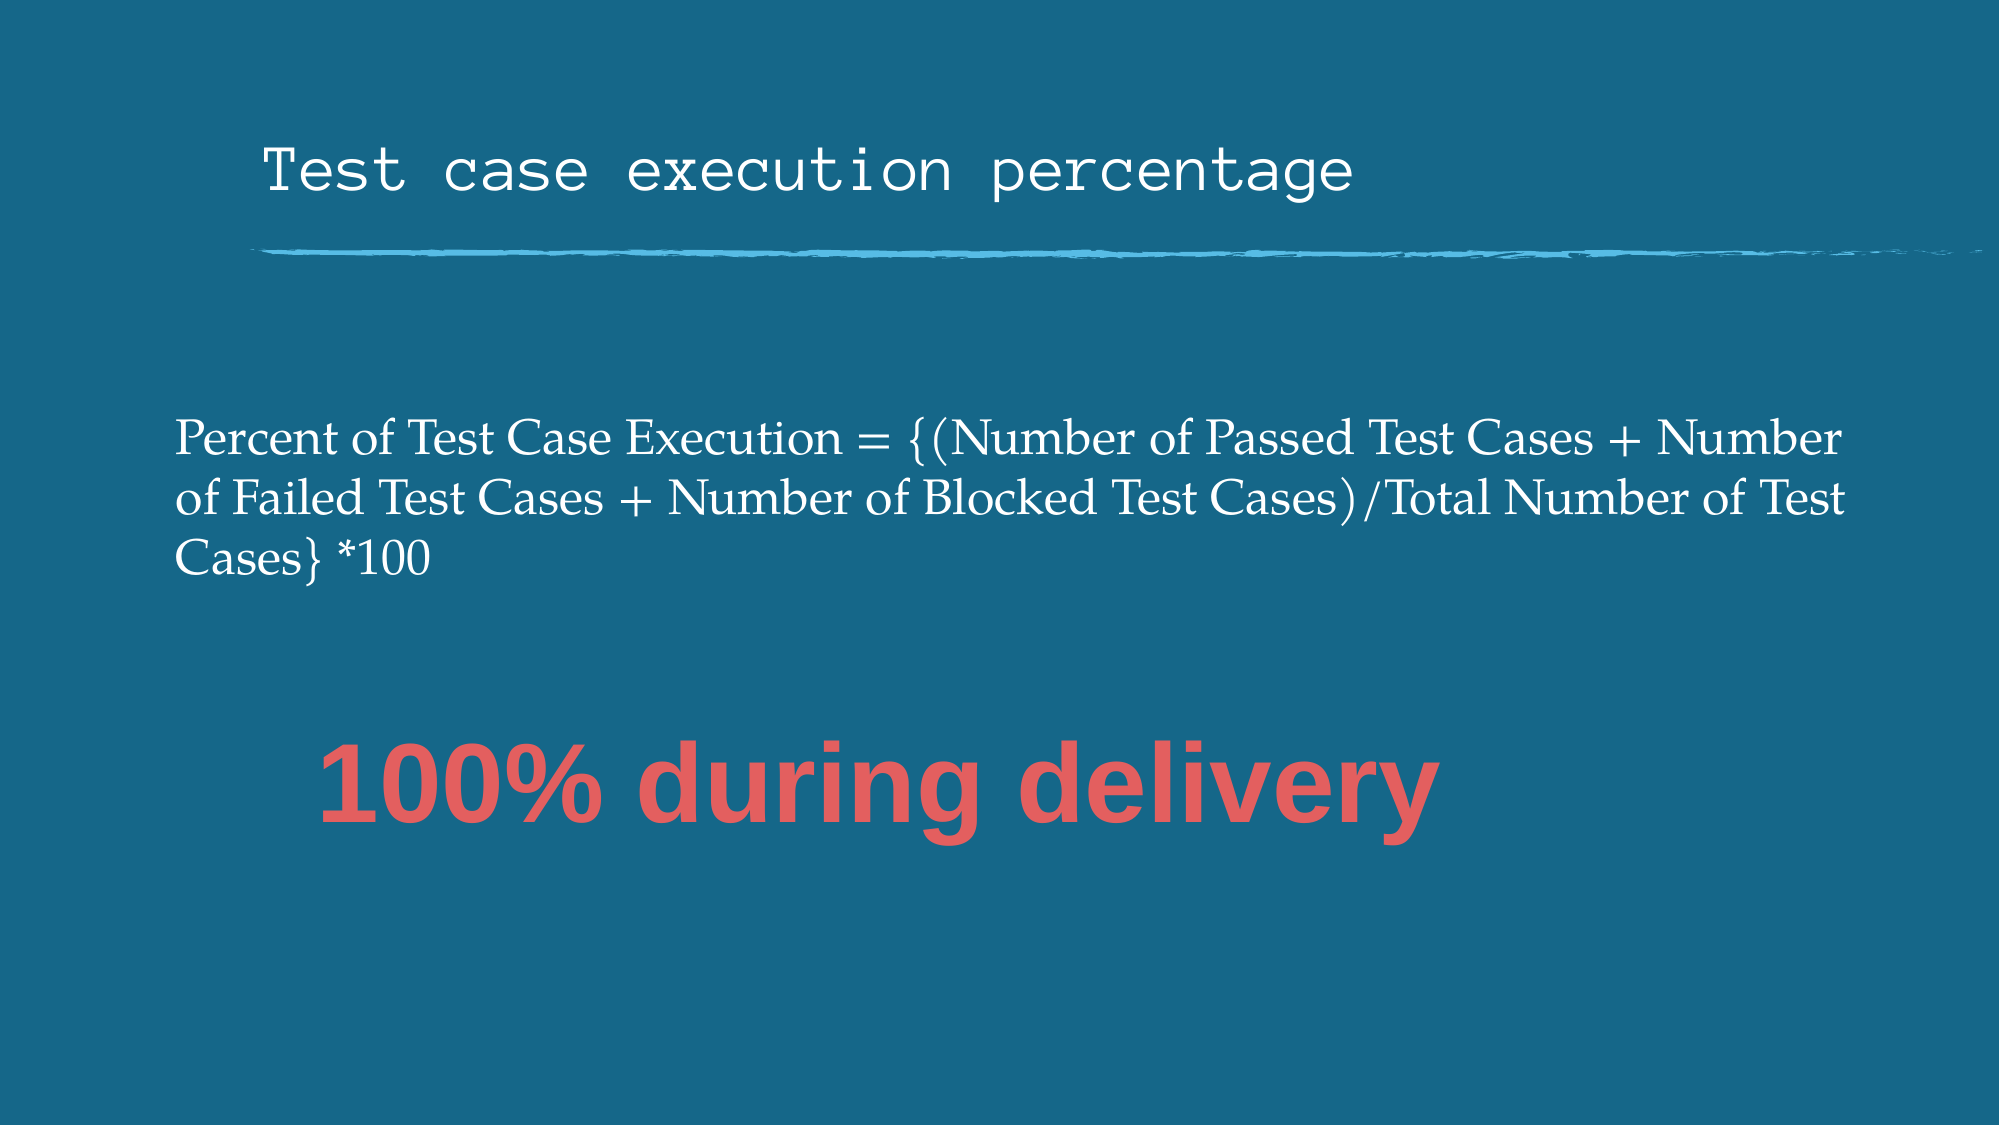

# Test case execution percentage
Percent of Test Case Execution = {(Number of Passed Test Cases + Number of Failed Test Cases + Number of Blocked Test Cases)/Total Number of Test Cases} *100
100% during delivery